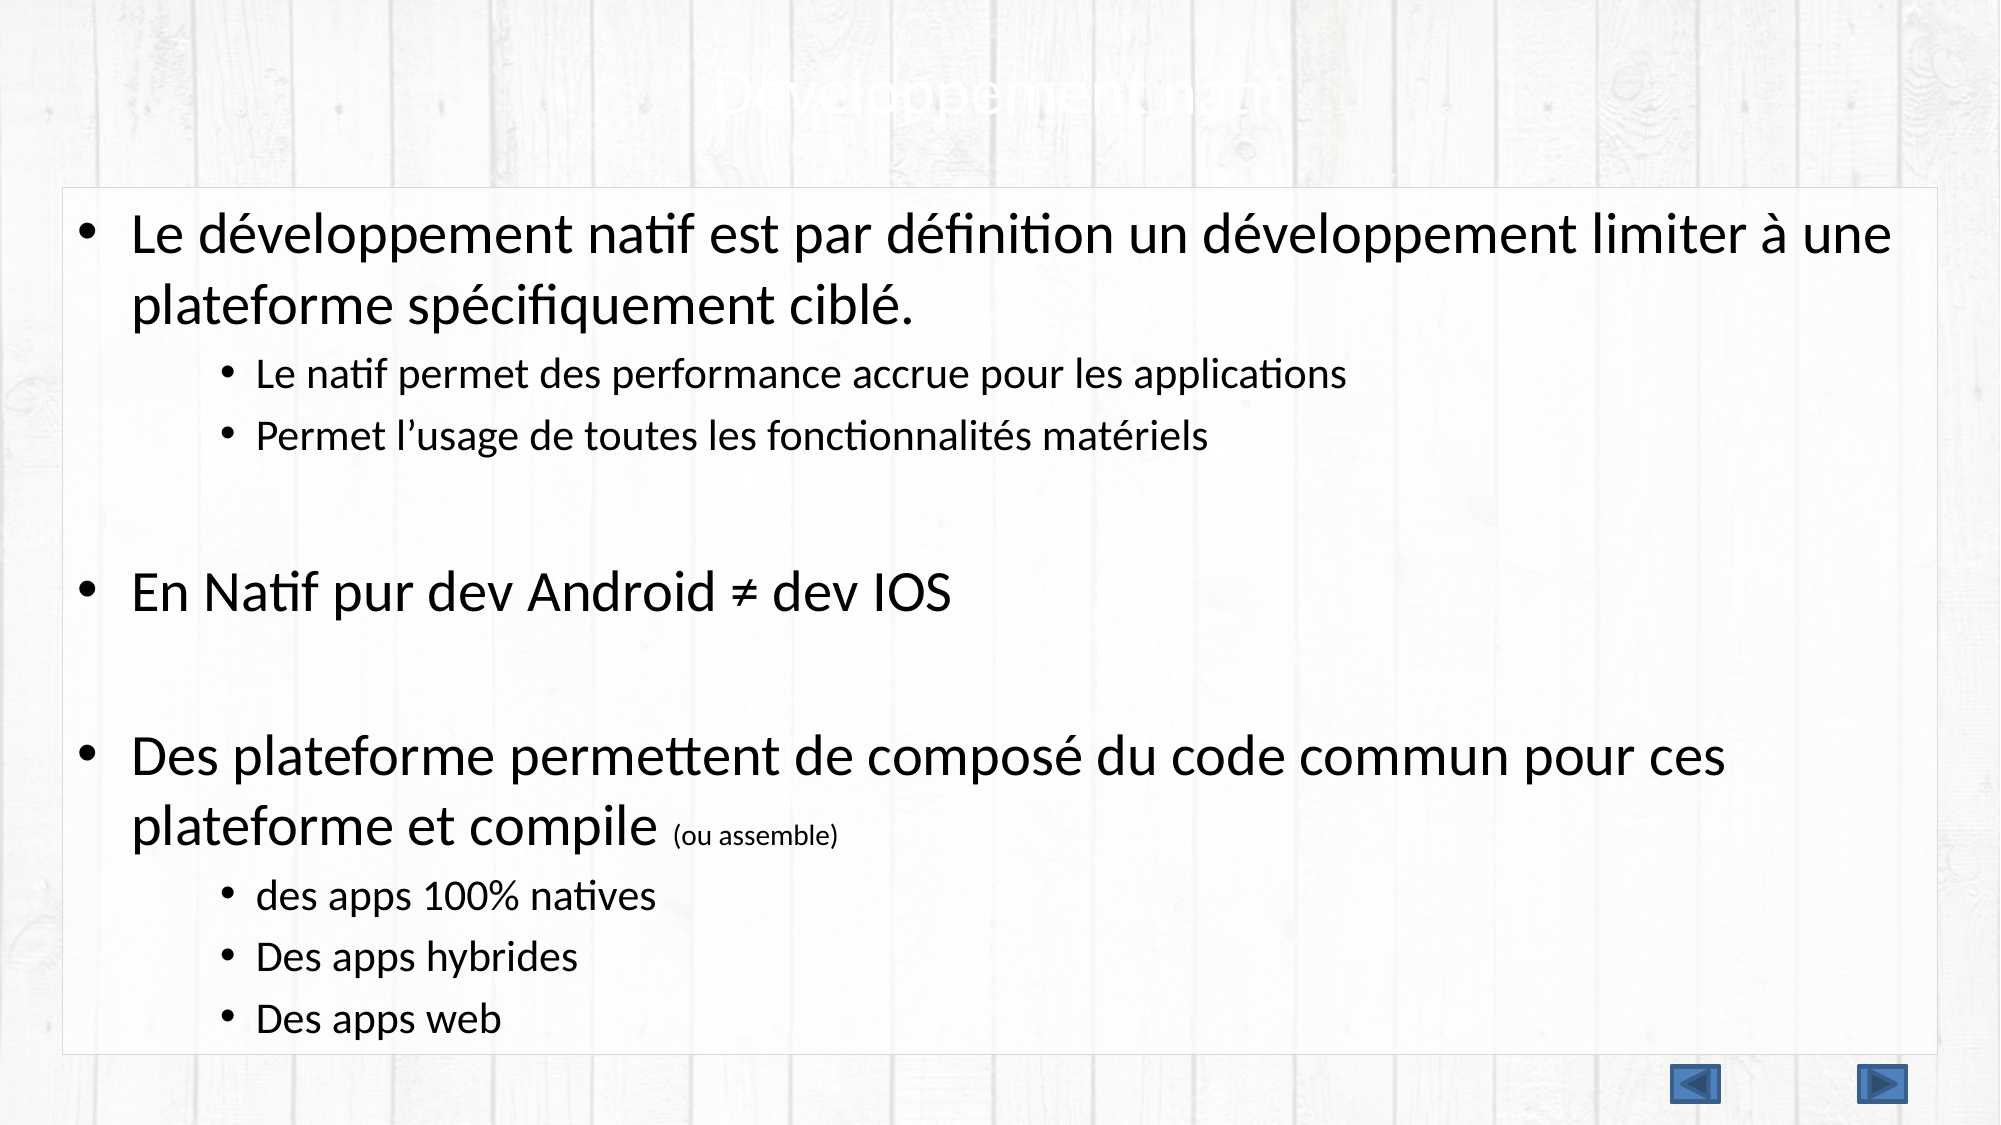

# Développement natif
Le développement natif est par définition un développement limiter à une plateforme spécifiquement ciblé.
Le natif permet des performance accrue pour les applications
Permet l’usage de toutes les fonctionnalités matériels

En Natif pur dev Android ≠ dev IOS

Des plateforme permettent de composé du code commun pour ces plateforme et compile (ou assemble)
des apps 100% natives
Des apps hybrides
Des apps web